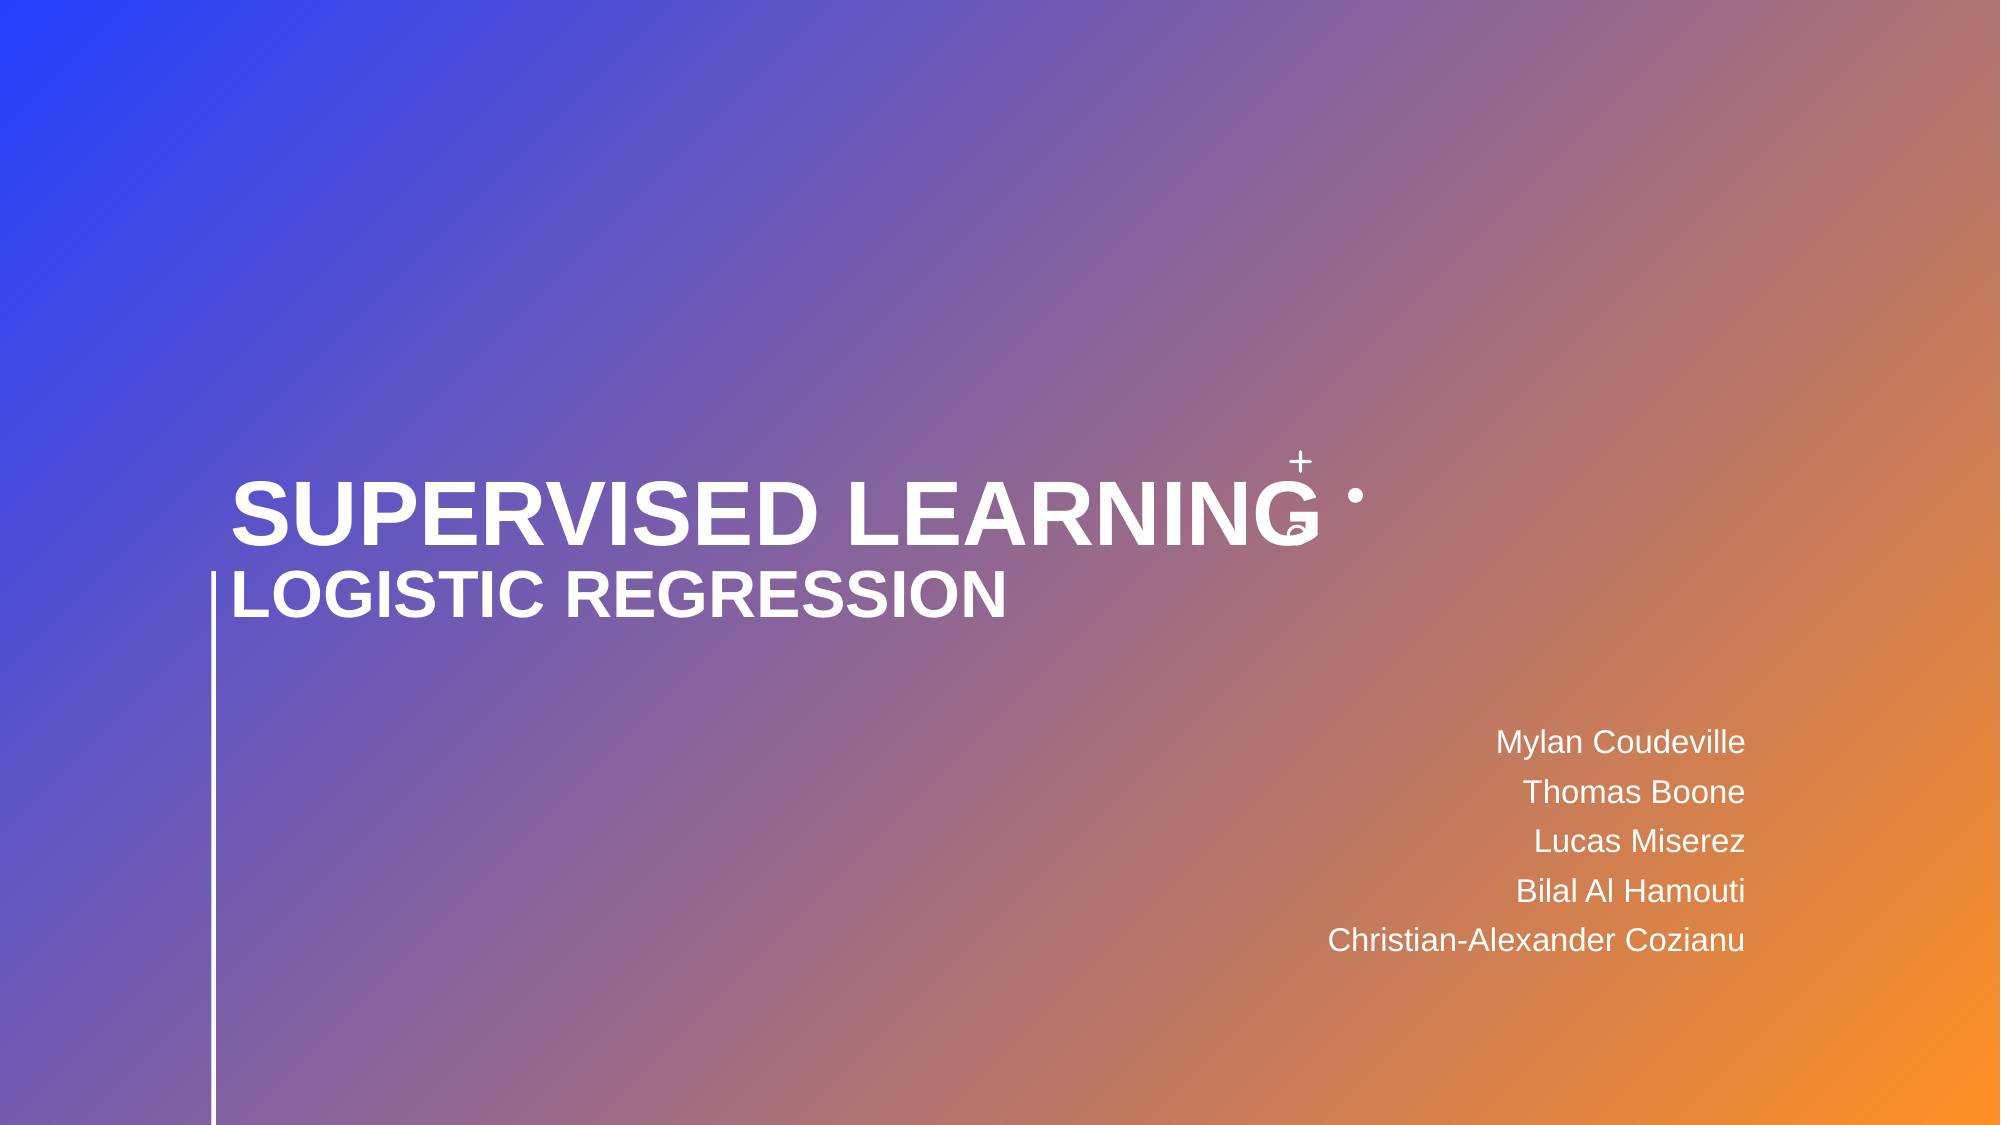

# Supervised learning logistic regression
Mylan Coudeville
Thomas Boone
Lucas Miserez
Bilal Al Hamouti
Christian-Alexander Cozianu